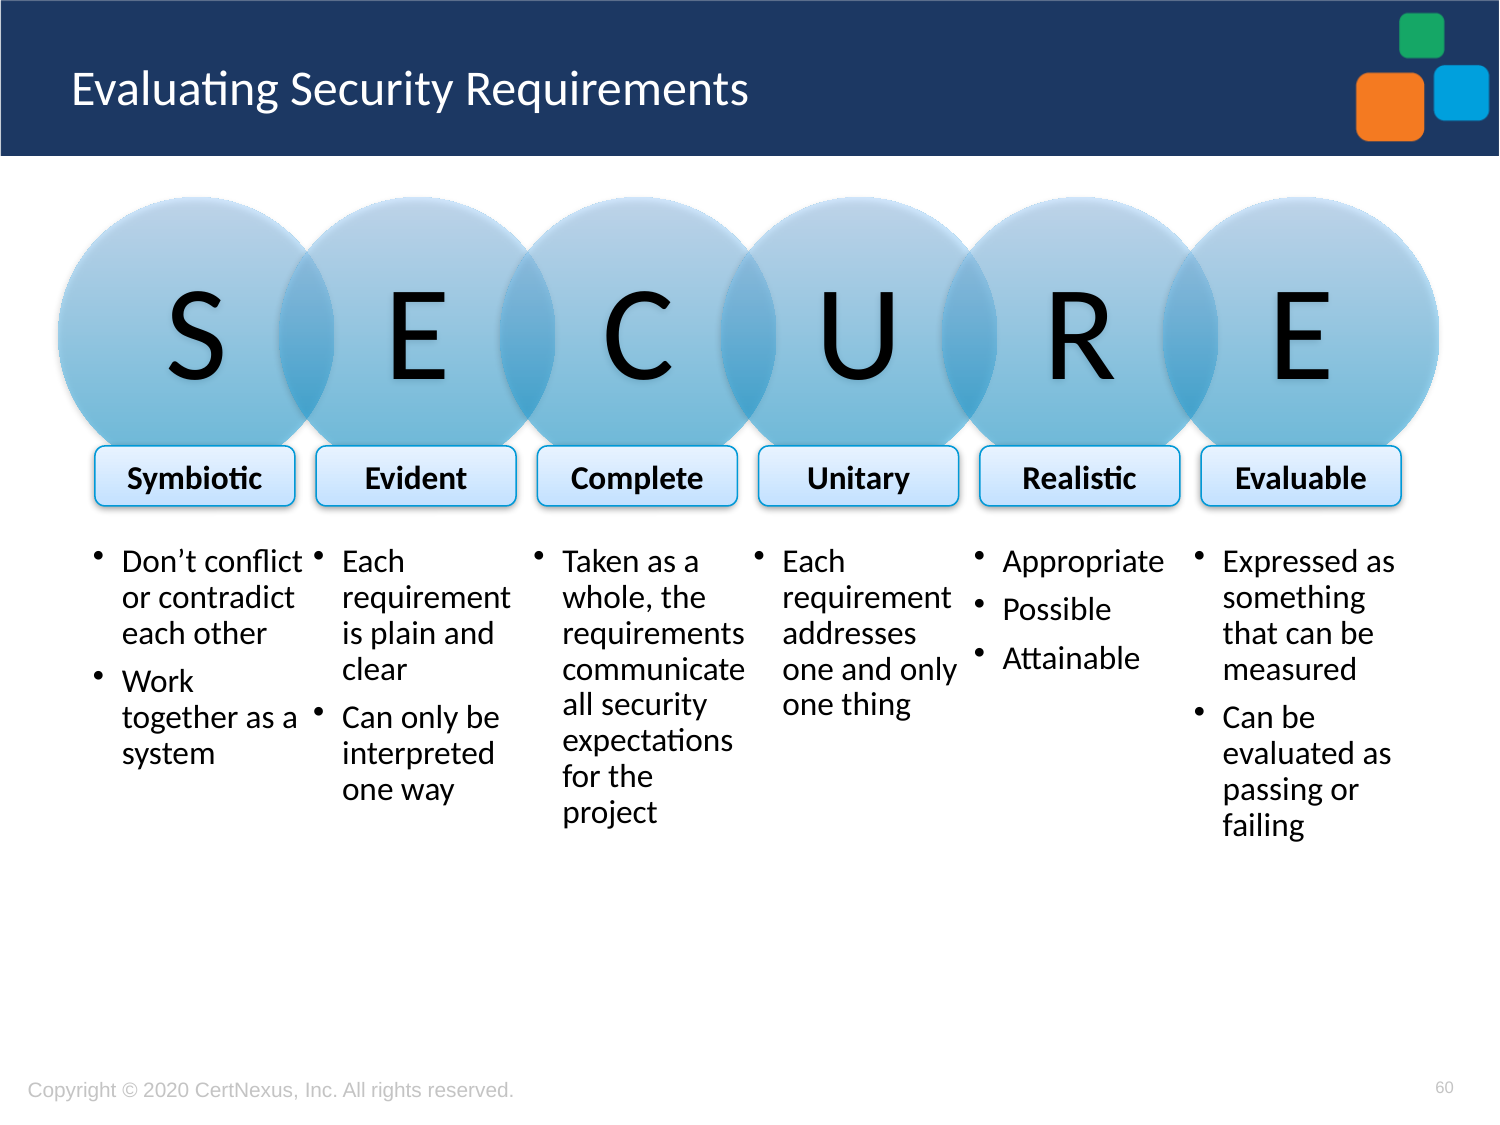

# Evaluating Security Requirements
S
E
C
U
R
E
Symbiotic
Evident
Complete
Unitary
Realistic
Evaluable
Don’t conflict or contradict each other
Work together as a system

Each requirement is plain and clear
Can only be interpreted one way
Taken as a whole, the requirements communicate all security expectations for the project
Each requirement addresses one and only one thing
Appropriate
Possible
Attainable
Expressed as something that can be measured
Can be evaluated as passing or failing

60